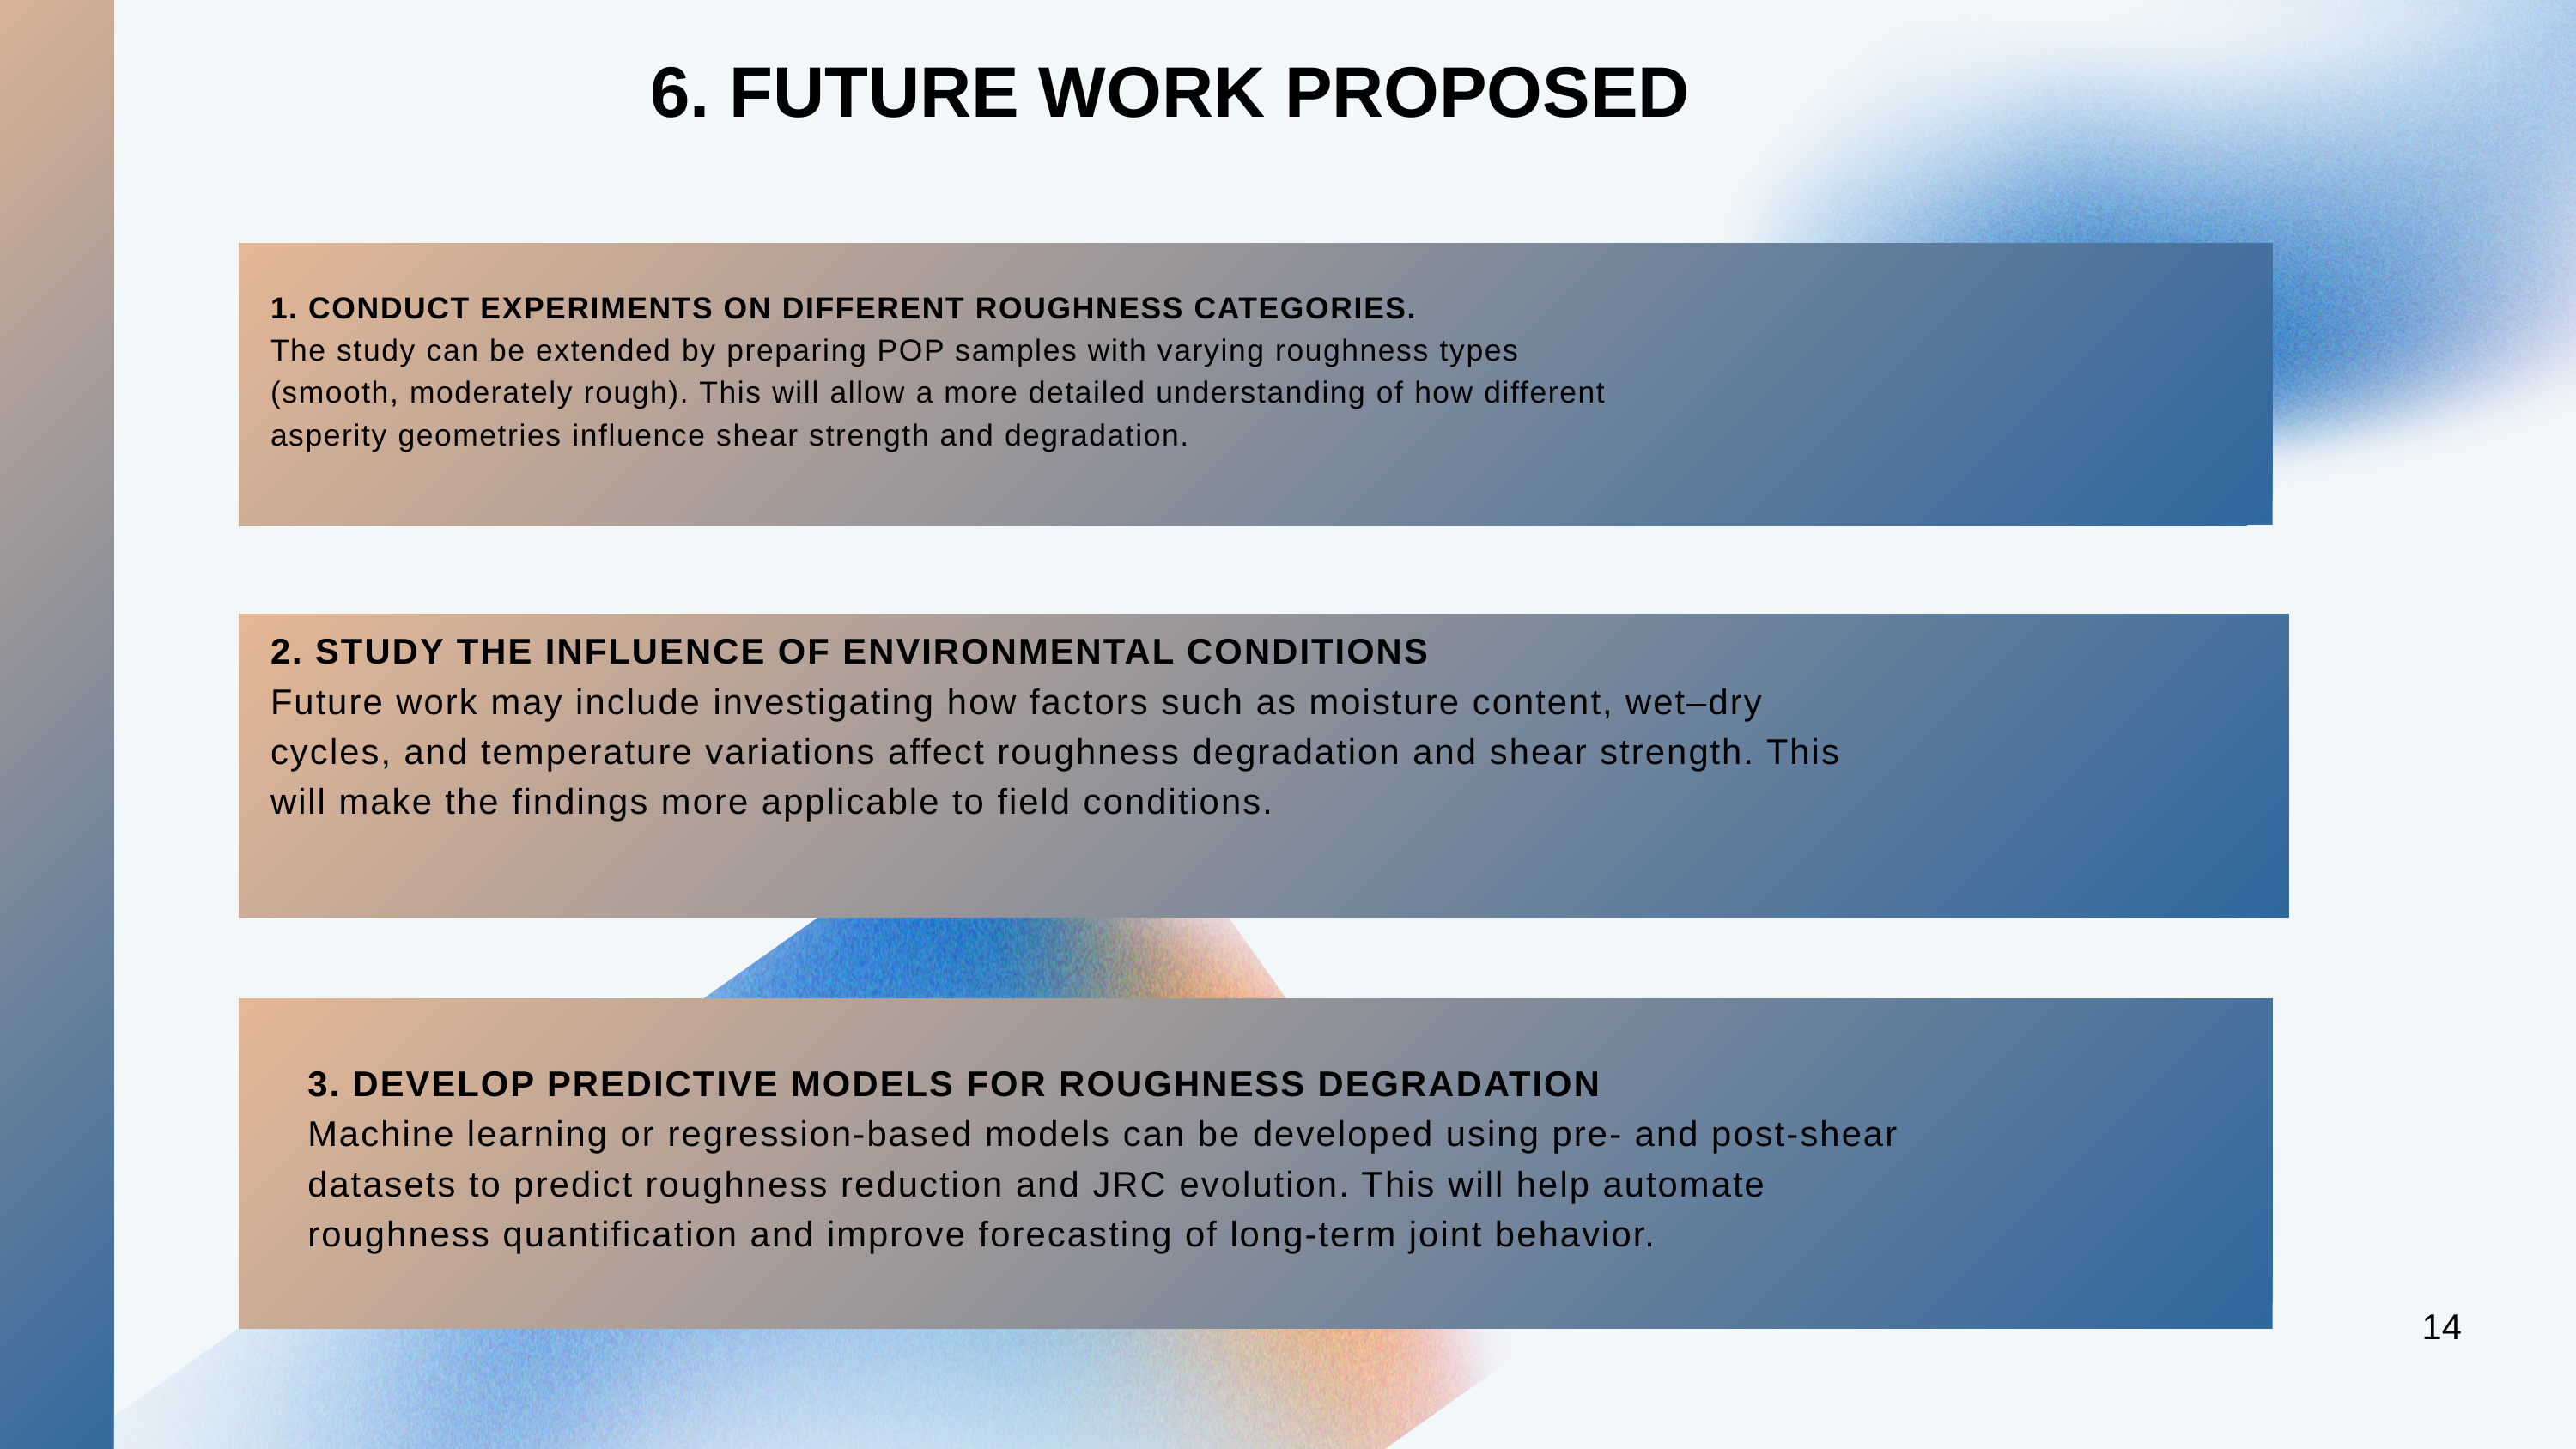

6. FUTURE WORK PROPOSED

1. CONDUCT EXPERIMENTS ON DIFFERENT ROUGHNESS CATEGORIES.
The study can be extended by preparing POP samples with varying roughness types
(smooth, moderately rough). This will allow a more detailed understanding of how different
asperity geometries influence shear strength and degradation.

2. STUDY THE INFLUENCE OF ENVIRONMENTAL CONDITIONS
Future work may include investigating how factors such as moisture content, wet–dry
cycles, and temperature variations affect roughness degradation and shear strength. This
will make the findings more applicable to field conditions.

3. DEVELOP PREDICTIVE MODELS FOR ROUGHNESS DEGRADATION
Machine learning or regression-based models can be developed using pre- and post-shear
datasets to predict roughness reduction and JRC evolution. This will help automate
roughness quantification and improve forecasting of long-term joint behavior.

14